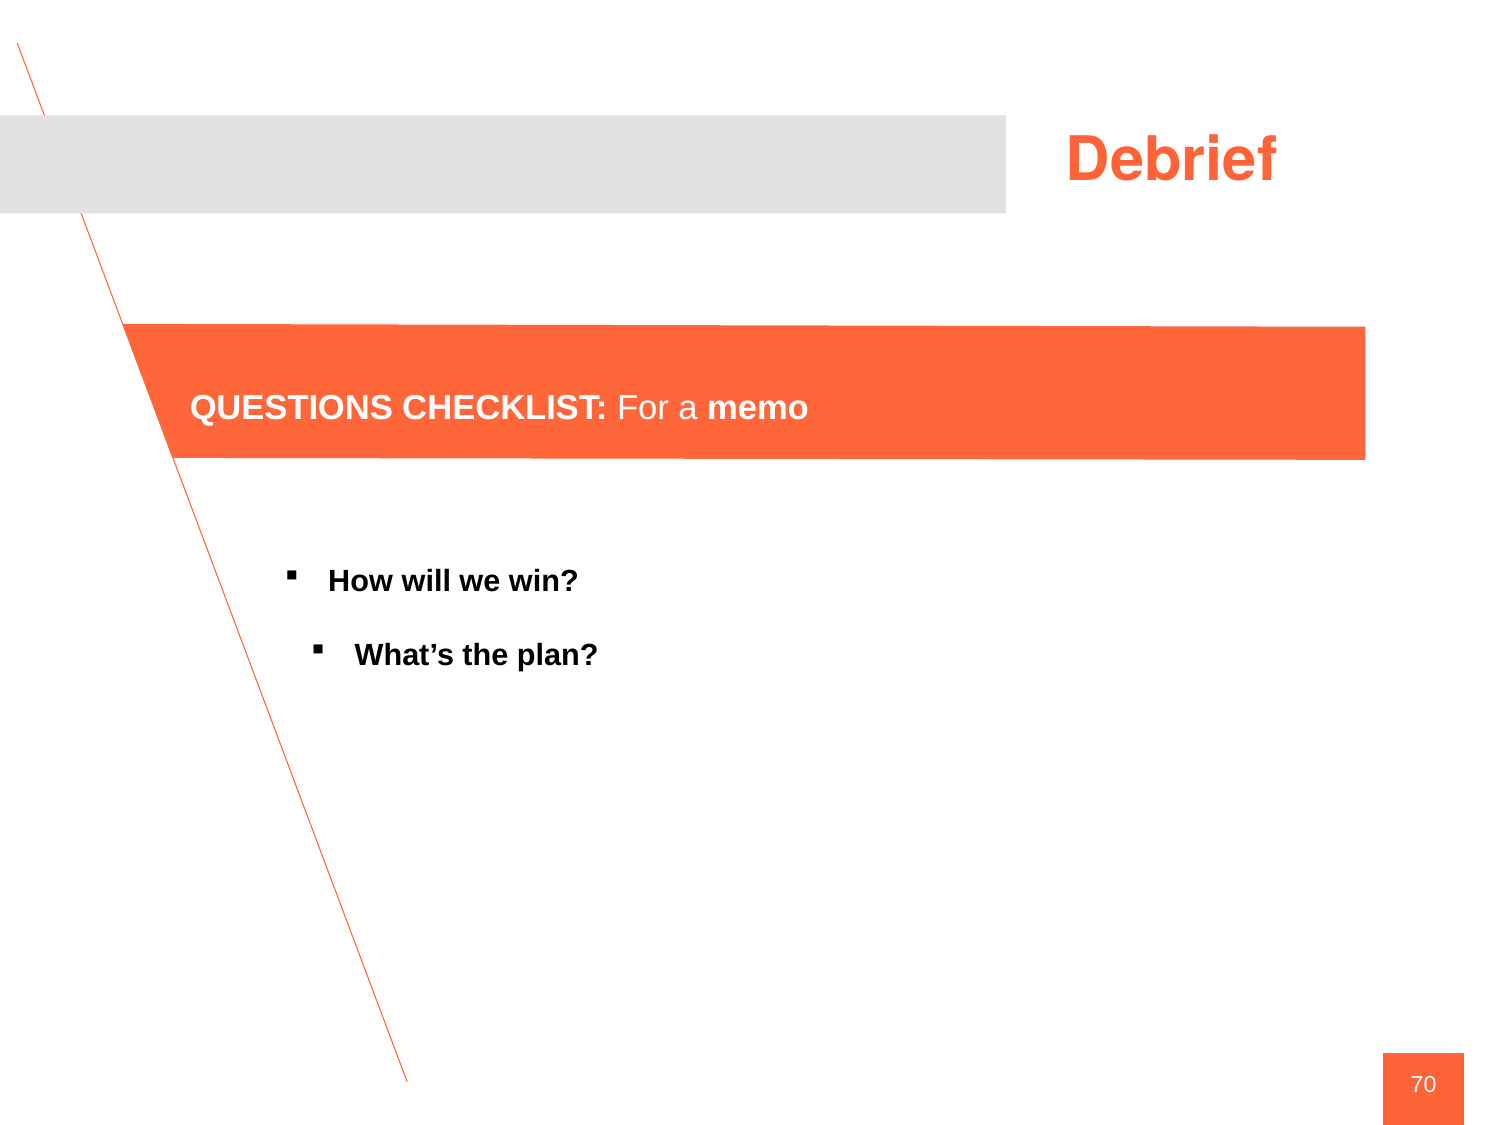

Debrief

QUESTIONS CHECKLIST: For a memo

How will we win?

What’s the plan?